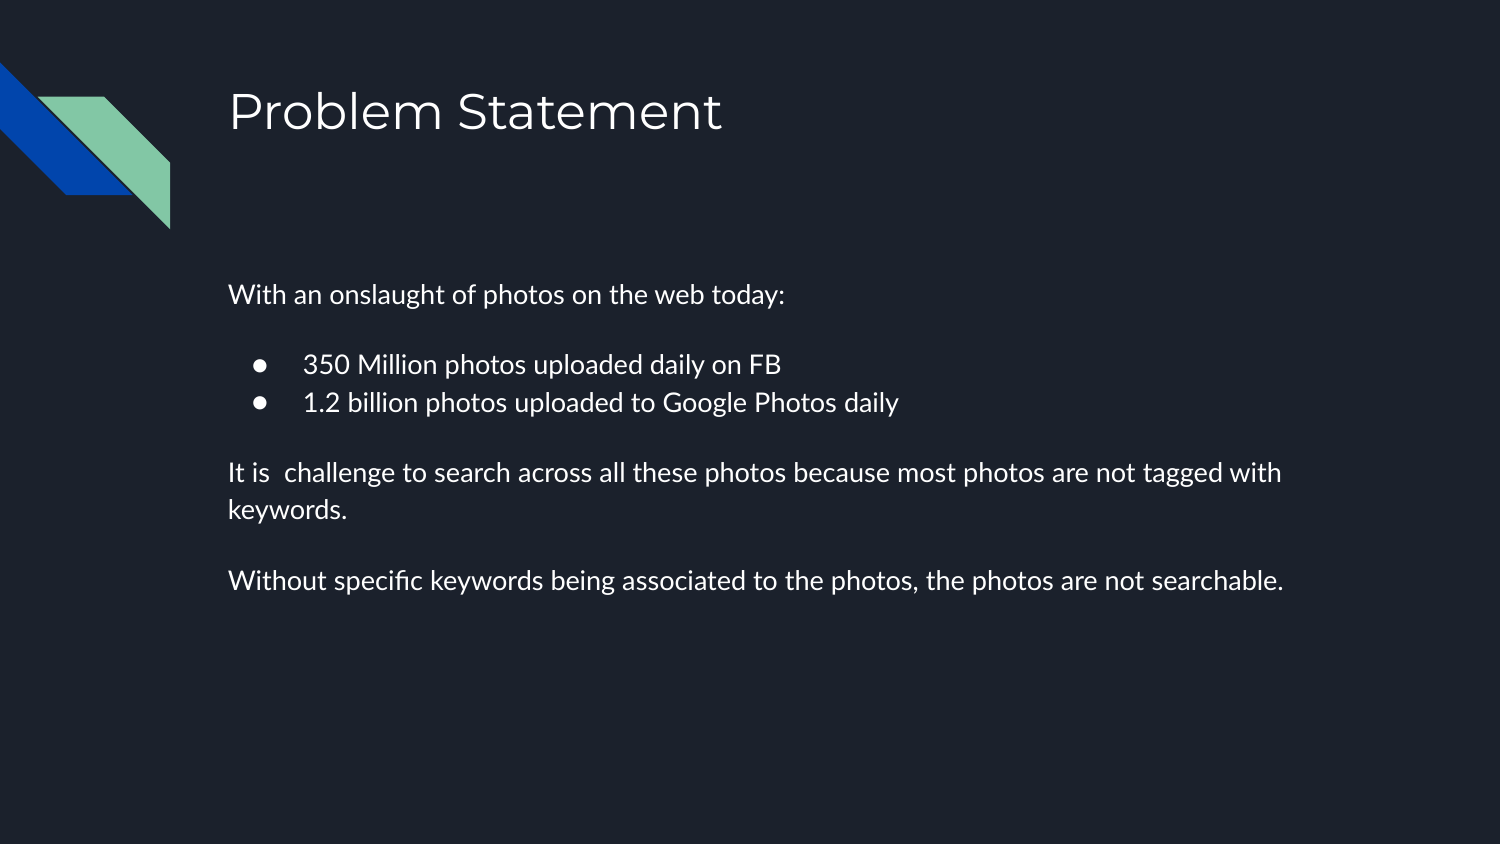

# Problem Statement
With an onslaught of photos on the web today:
350 Million photos uploaded daily on FB
1.2 billion photos uploaded to Google Photos daily
It is  challenge to search across all these photos because most photos are not tagged with keywords.
Without specific keywords being associated to the photos, the photos are not searchable.